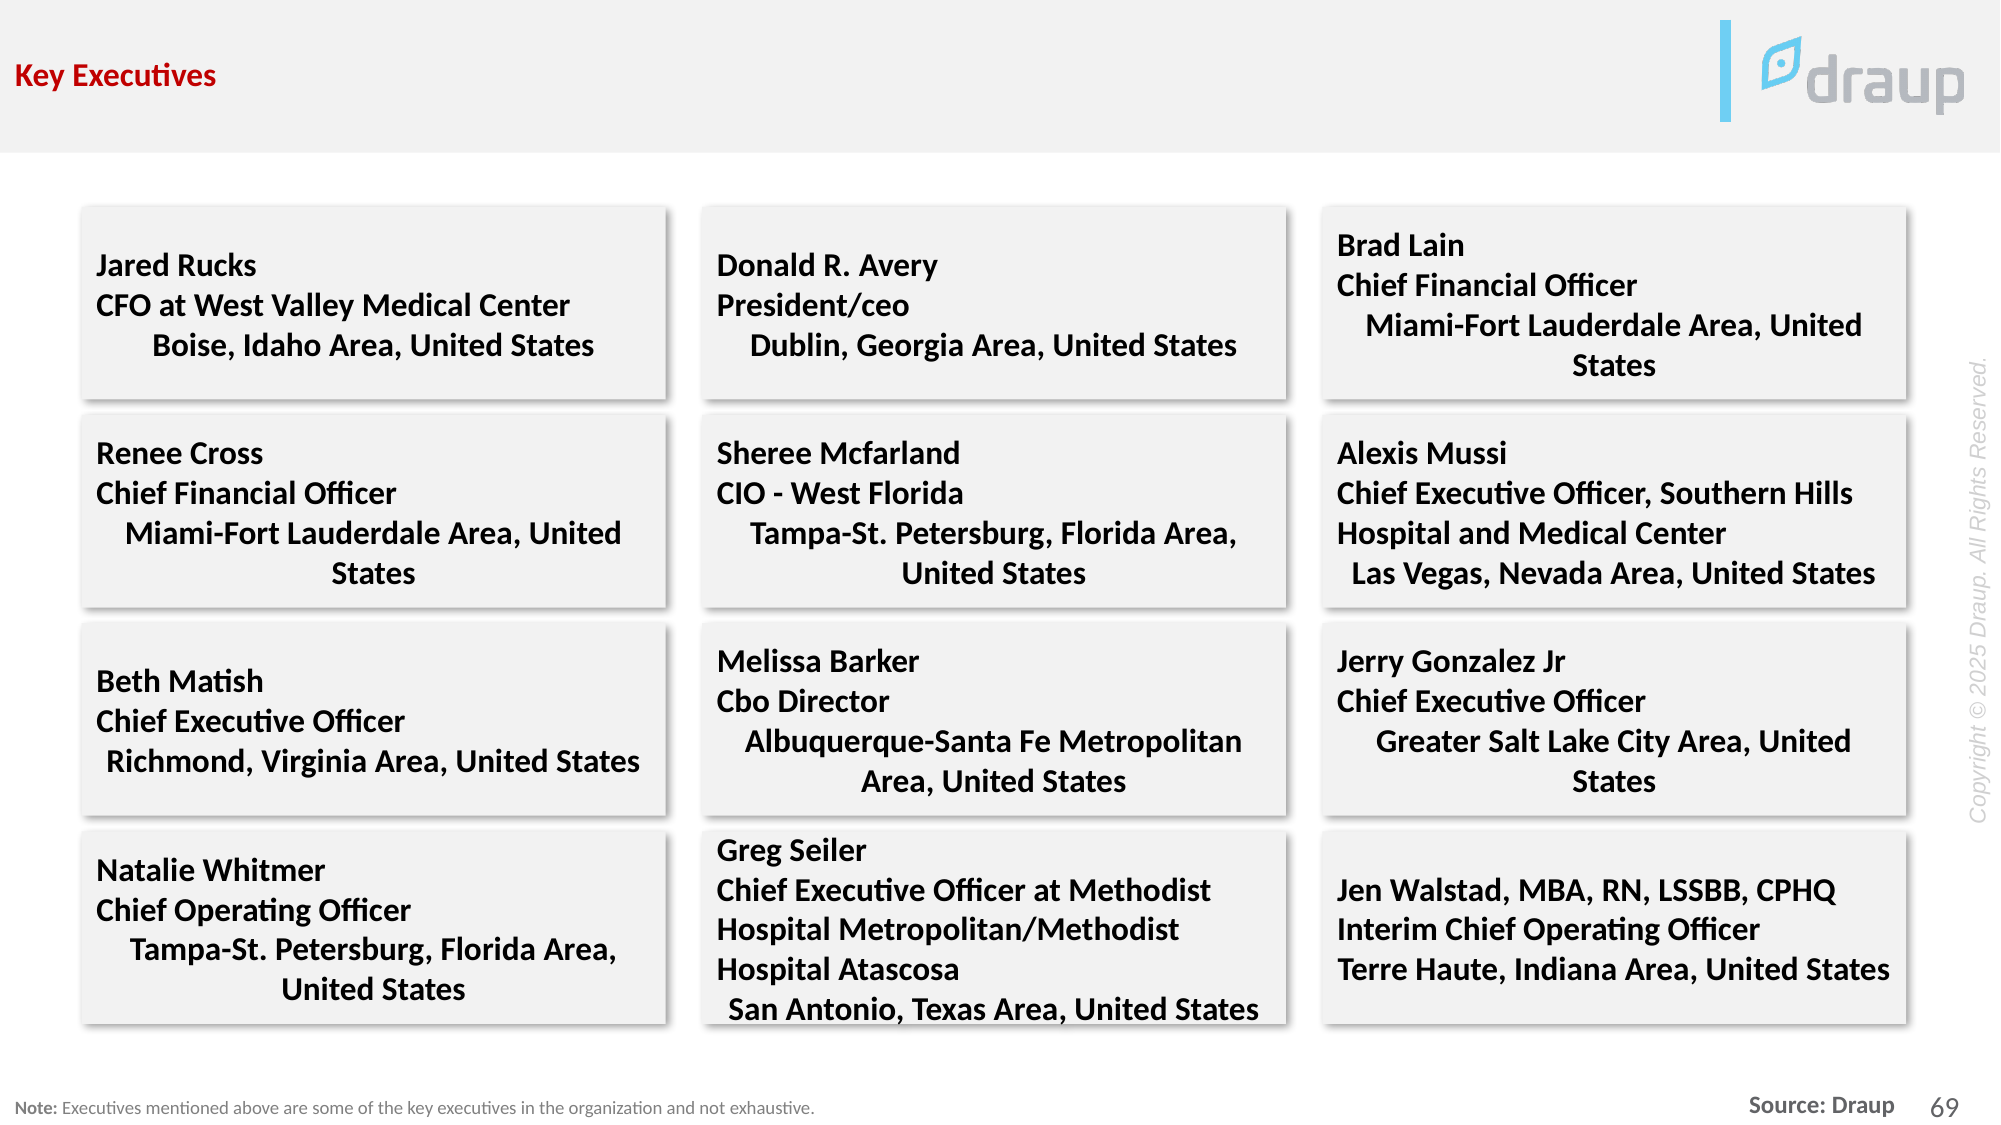

Key Executives
Jared Rucks
CFO at West Valley Medical Center
Boise, Idaho Area, United States
Donald R. Avery
President/ceo
Dublin, Georgia Area, United States
Brad Lain
Chief Financial Officer
Miami-Fort Lauderdale Area, United States
Renee Cross
Chief Financial Officer
Miami-Fort Lauderdale Area, United States
Sheree Mcfarland
CIO - West Florida
Tampa-St. Petersburg, Florida Area, United States
Alexis Mussi
Chief Executive Officer, Southern Hills Hospital and Medical Center
Las Vegas, Nevada Area, United States
Beth Matish
Chief Executive Officer
Richmond, Virginia Area, United States
Melissa Barker
Cbo Director
Albuquerque-Santa Fe Metropolitan Area, United States
Jerry Gonzalez Jr
Chief Executive Officer
Greater Salt Lake City Area, United States
Natalie Whitmer
Chief Operating Officer
Tampa-St. Petersburg, Florida Area, United States
Greg Seiler
Chief Executive Officer at Methodist Hospital Metropolitan/Methodist Hospital Atascosa
San Antonio, Texas Area, United States
Jen Walstad, MBA, RN, LSSBB, CPHQ
Interim Chief Operating Officer
Terre Haute, Indiana Area, United States
Note: Executives mentioned above are some of the key executives in the organization and not exhaustive.